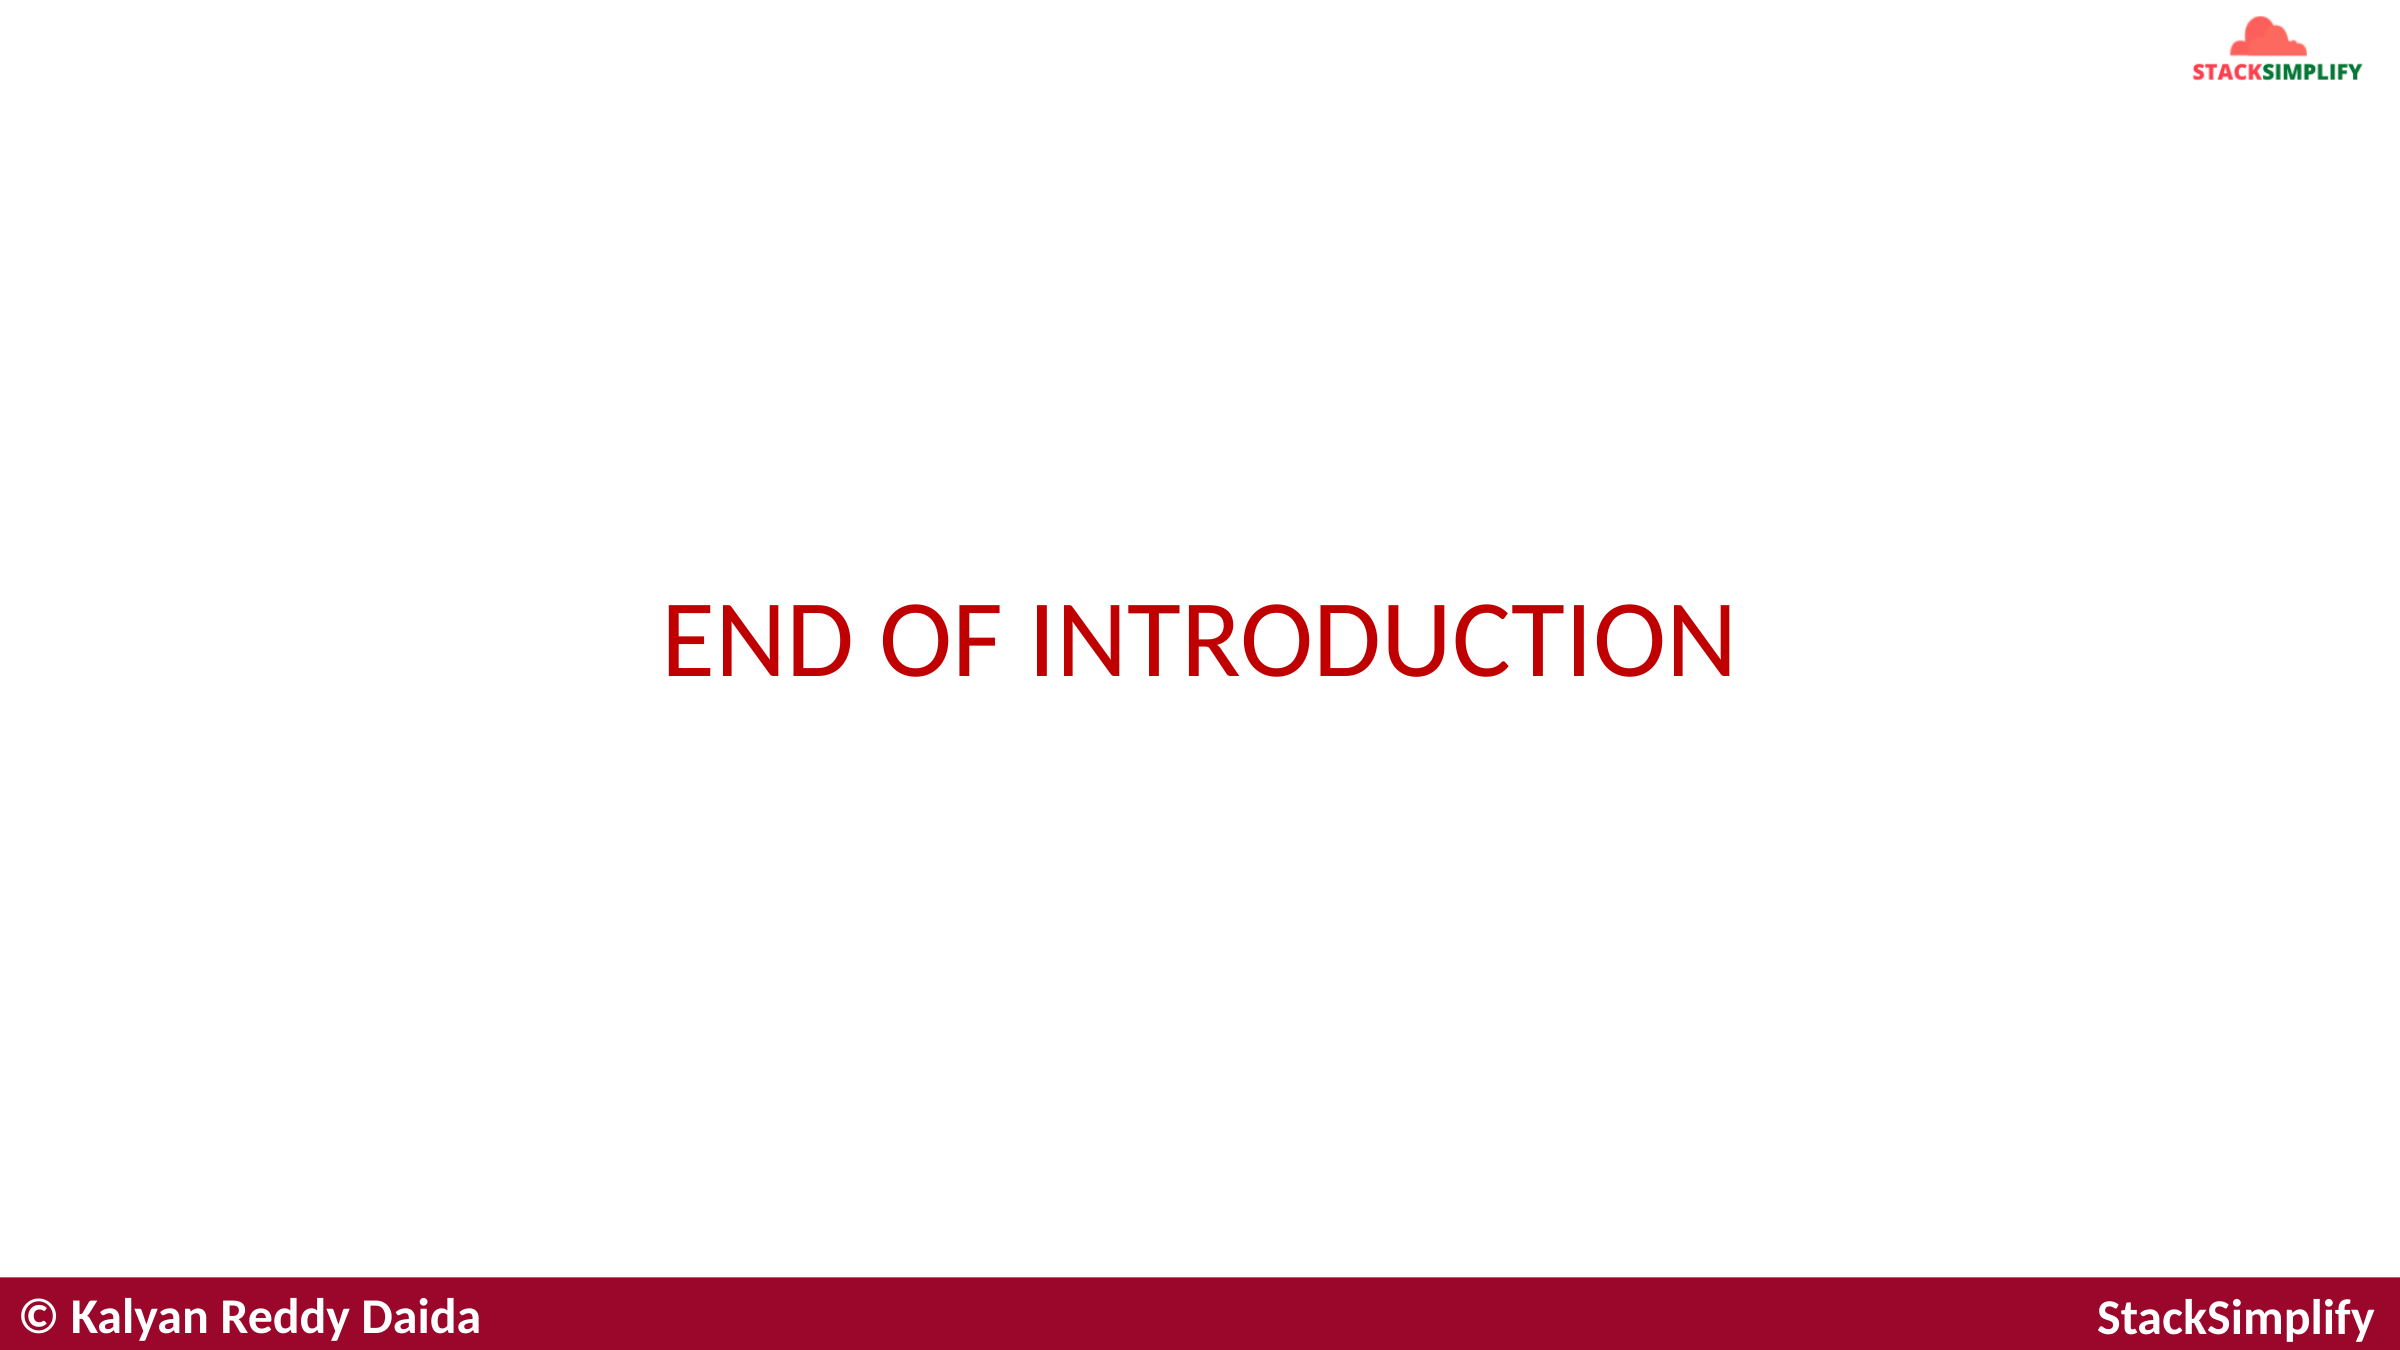

# END OF INTRODUCTION
© Kalyan Reddy Daida